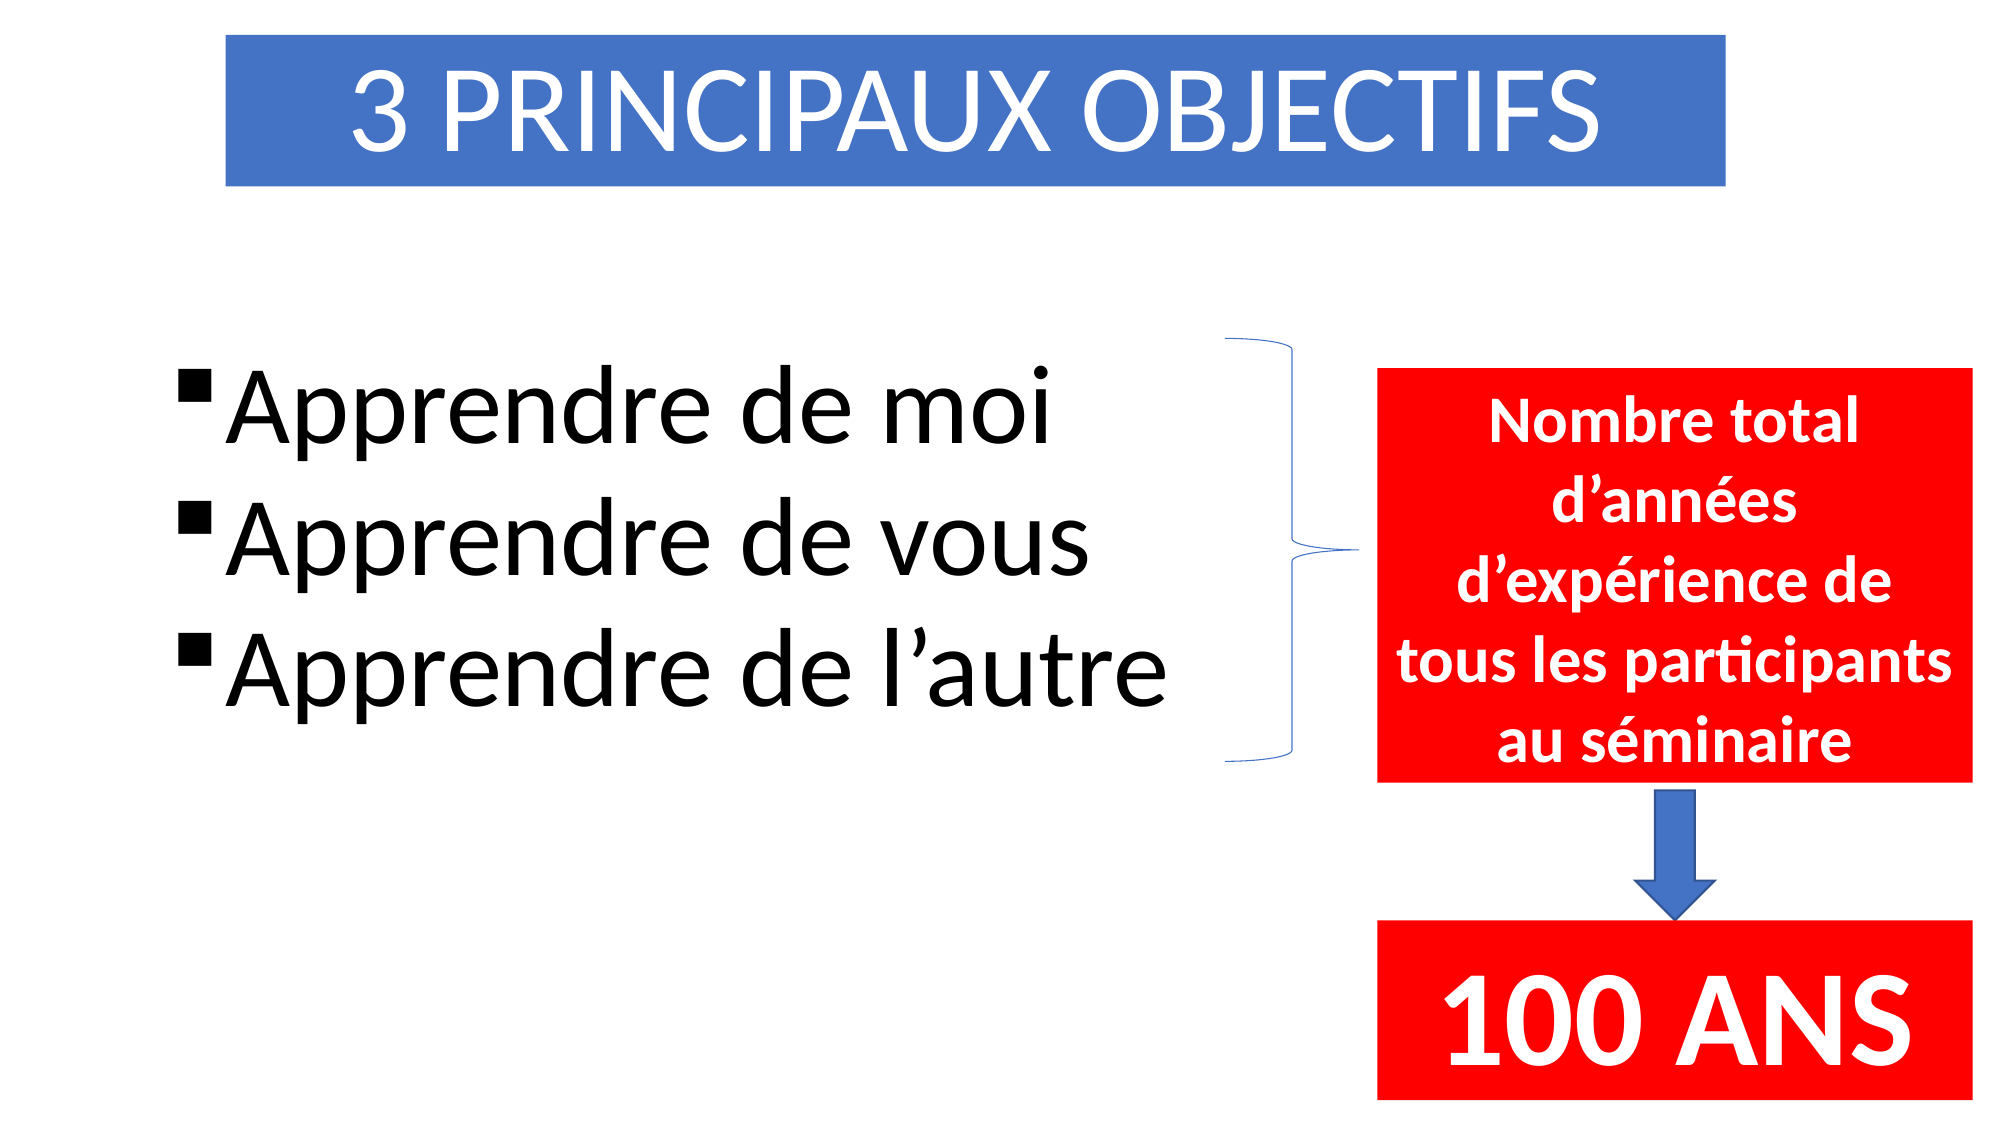

# 3 PRINCIPAUX OBJECTIFS
Apprendre de moi
Apprendre de vous
Apprendre de l’autre

Nombre total d’années d’expérience de tous les participants au séminaire

100 ANS